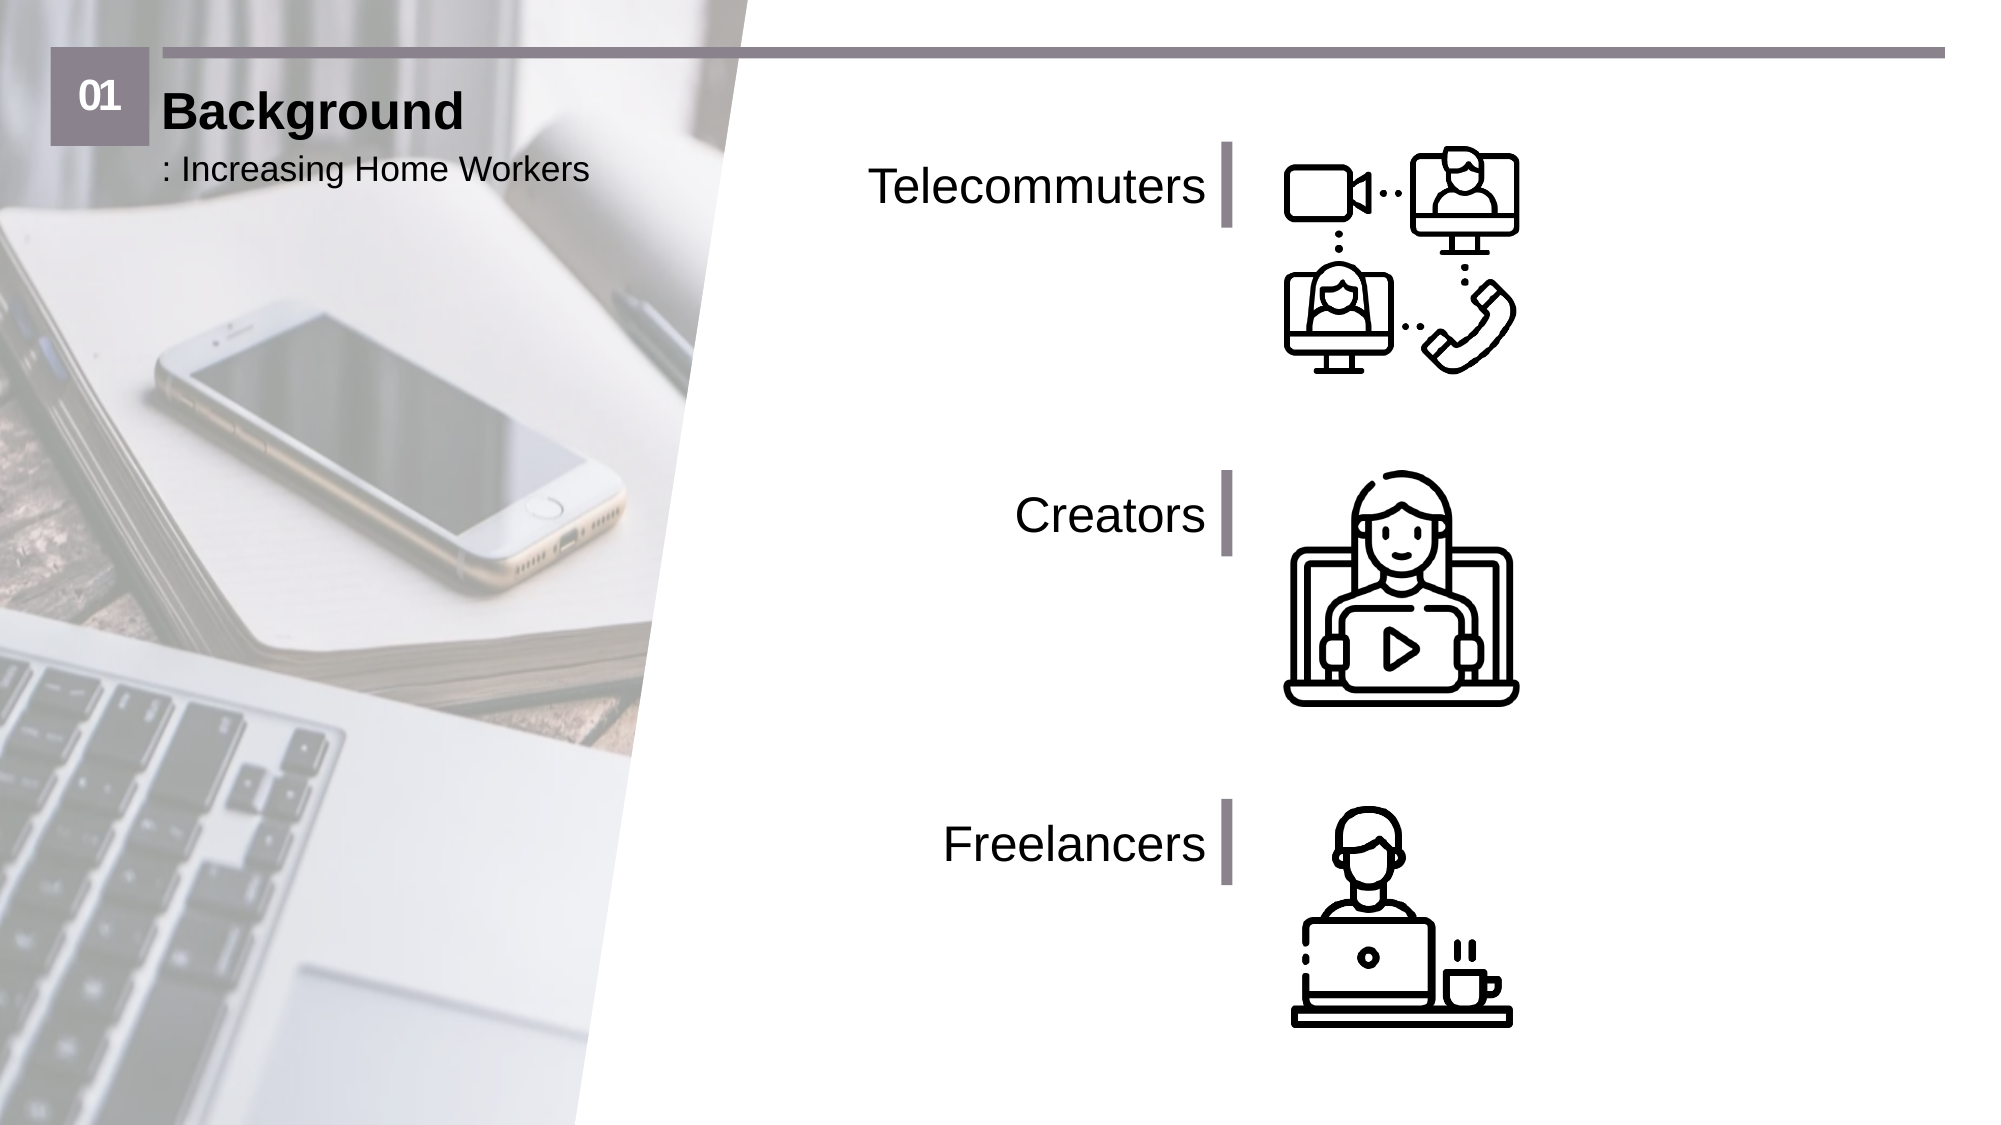

01
Background
: Increasing Home Workers

Telecommuters

Creators

Freelancers